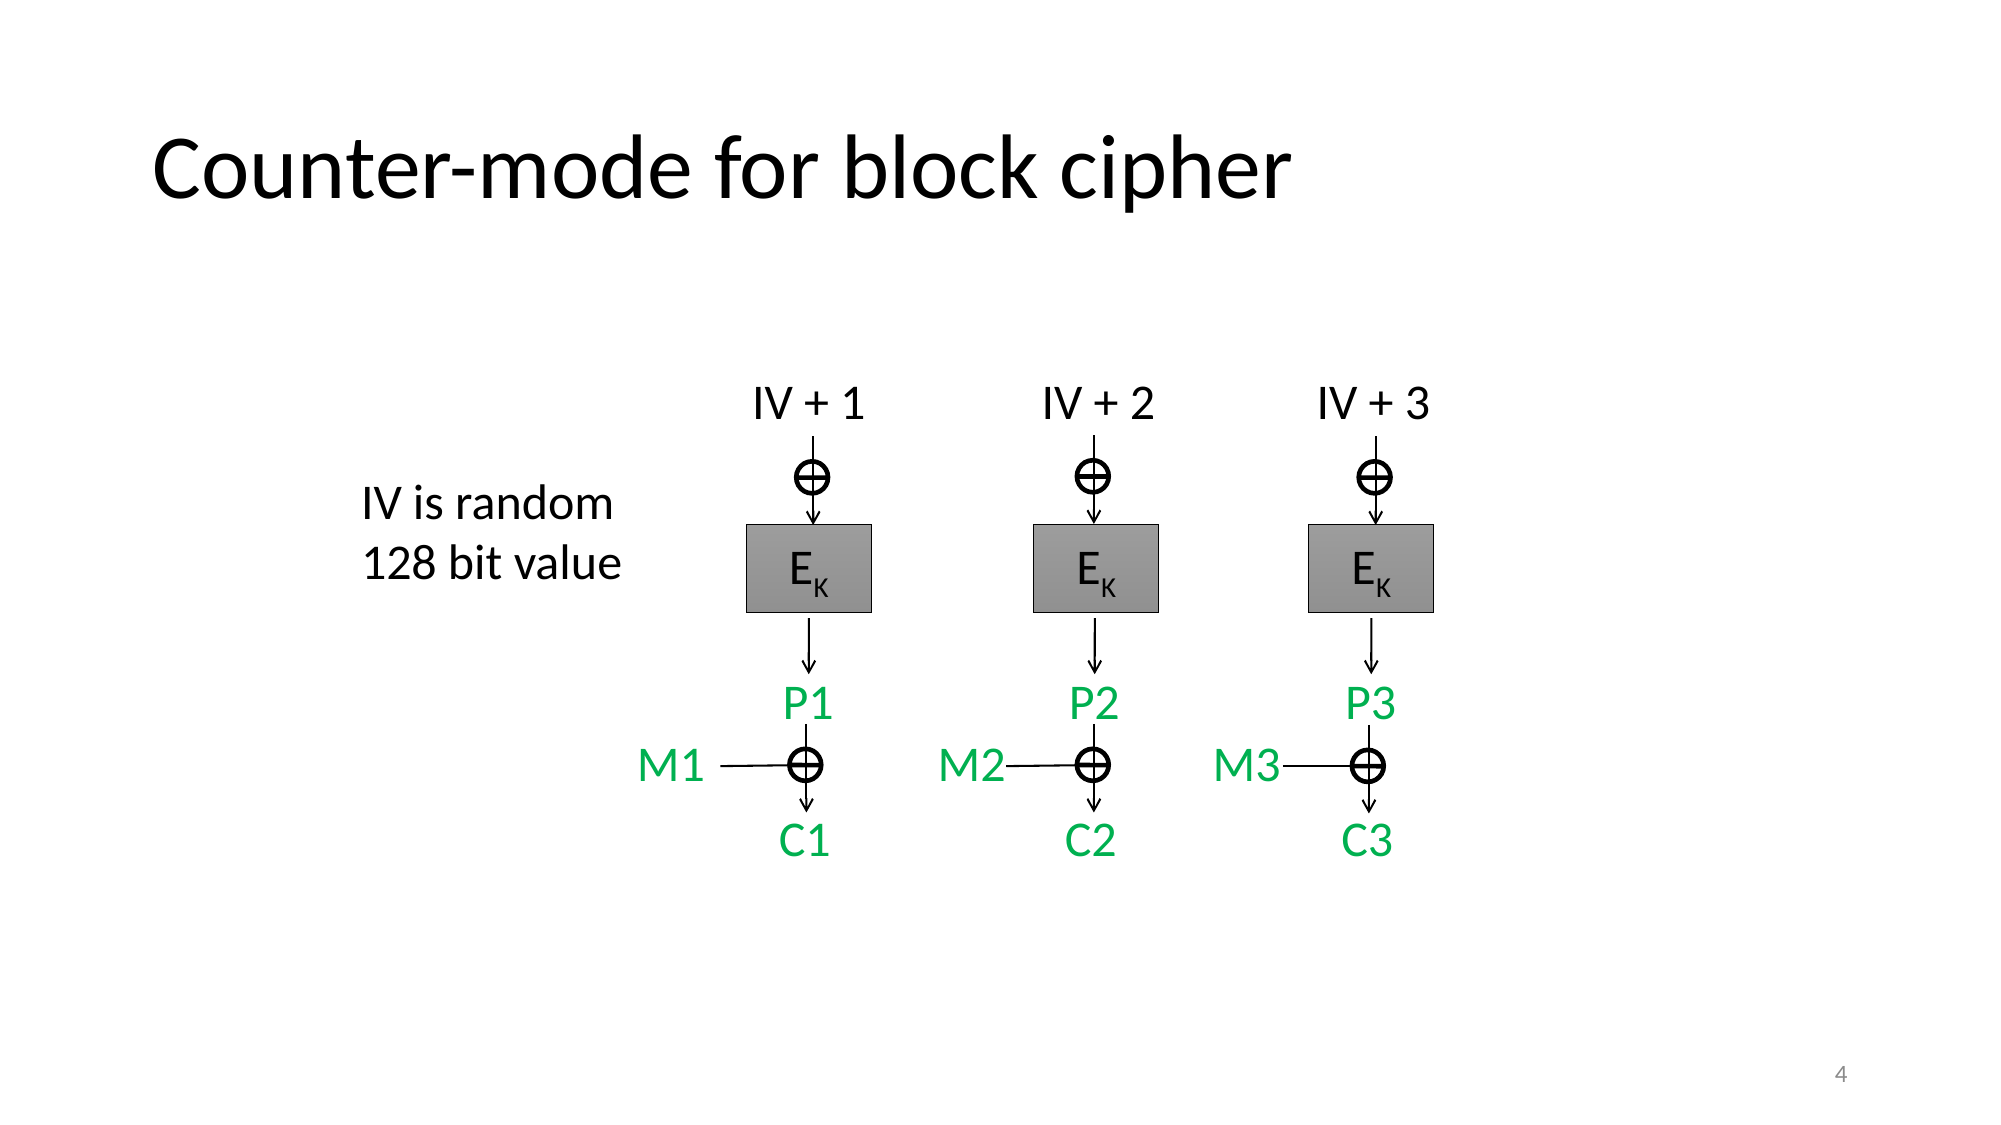

# Counter-mode for block cipher
IV + 1
IV + 2
IV + 3

IV is random 128 bit value

EK
EK
EK
P1
P2
P3
M1
M2
M3

C1
C2
C3
4